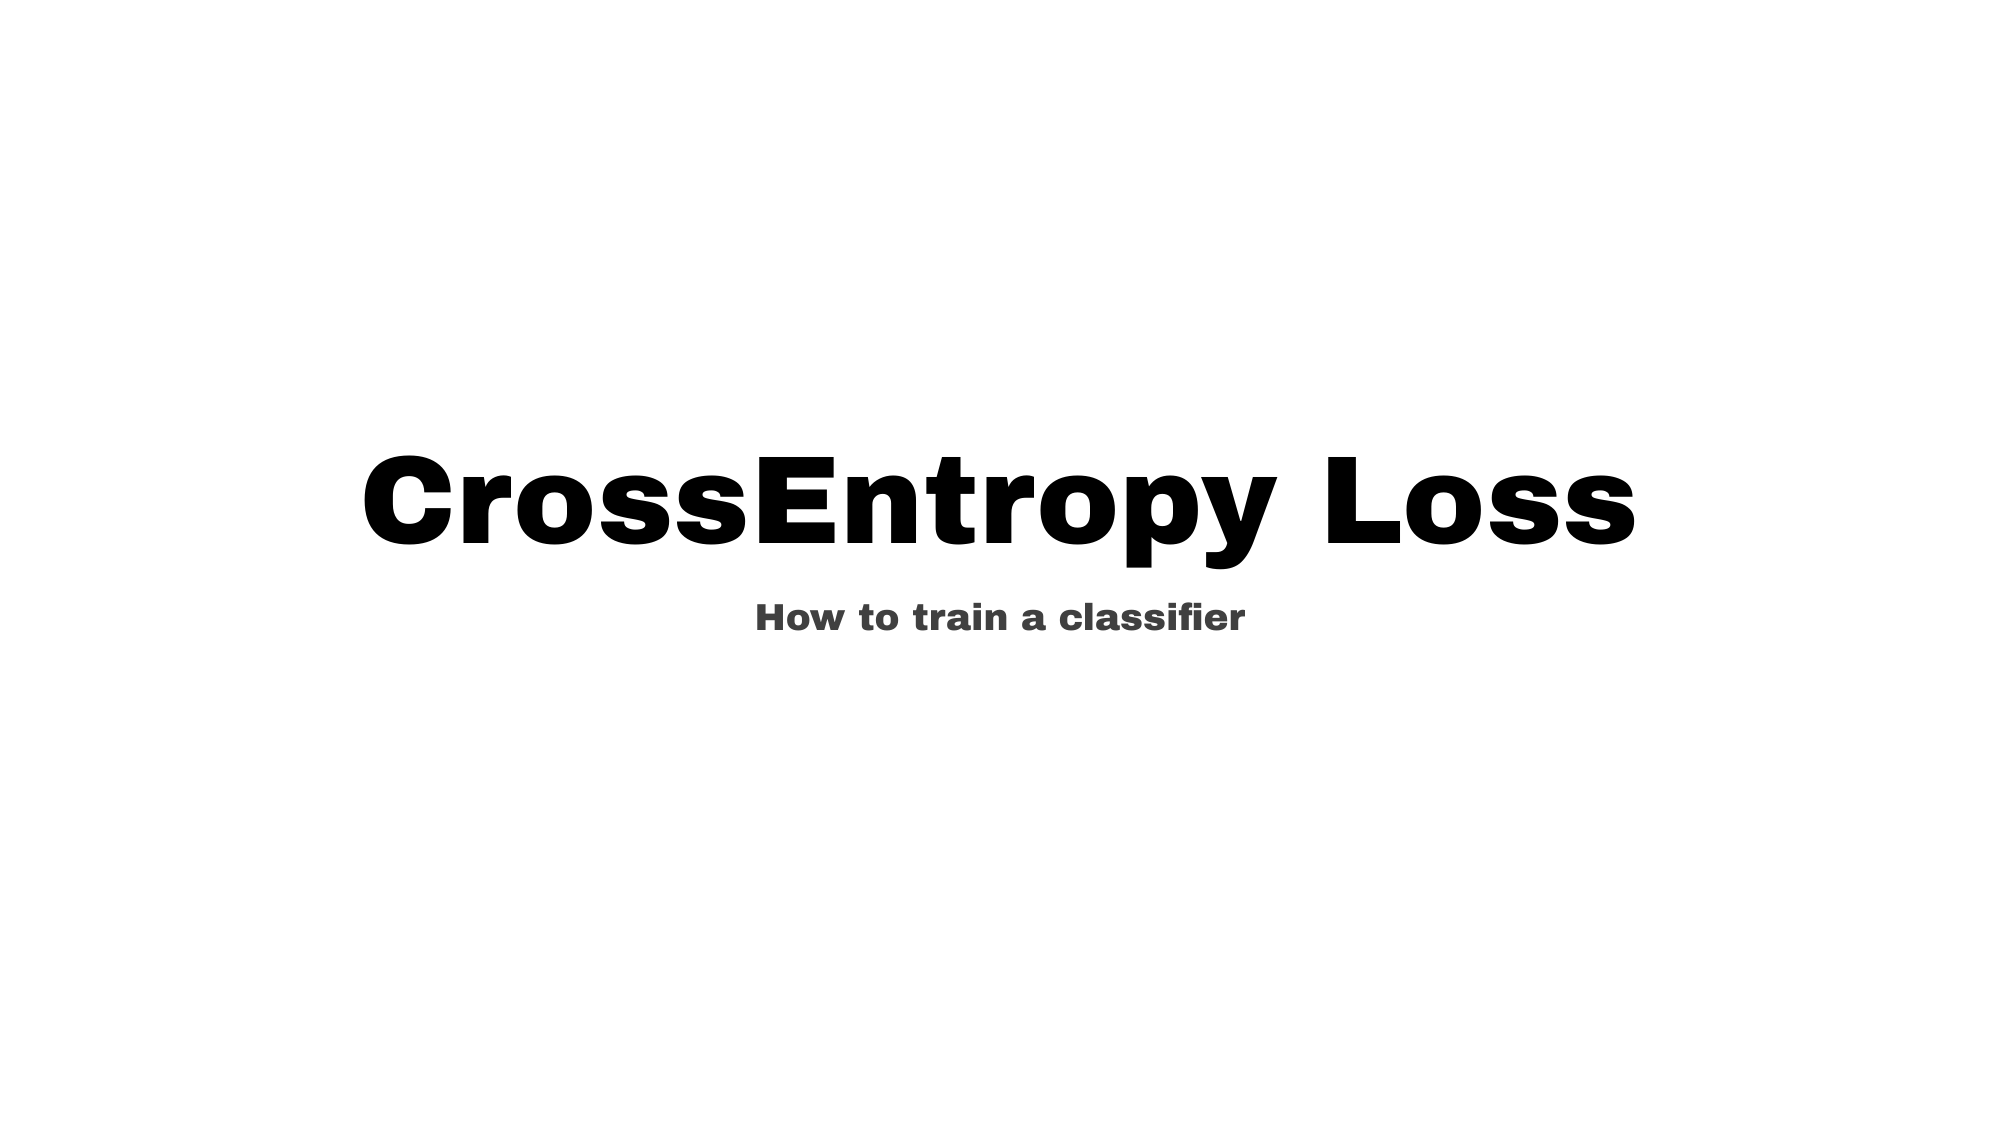

# CrossEntropy Loss
How to train a classifier